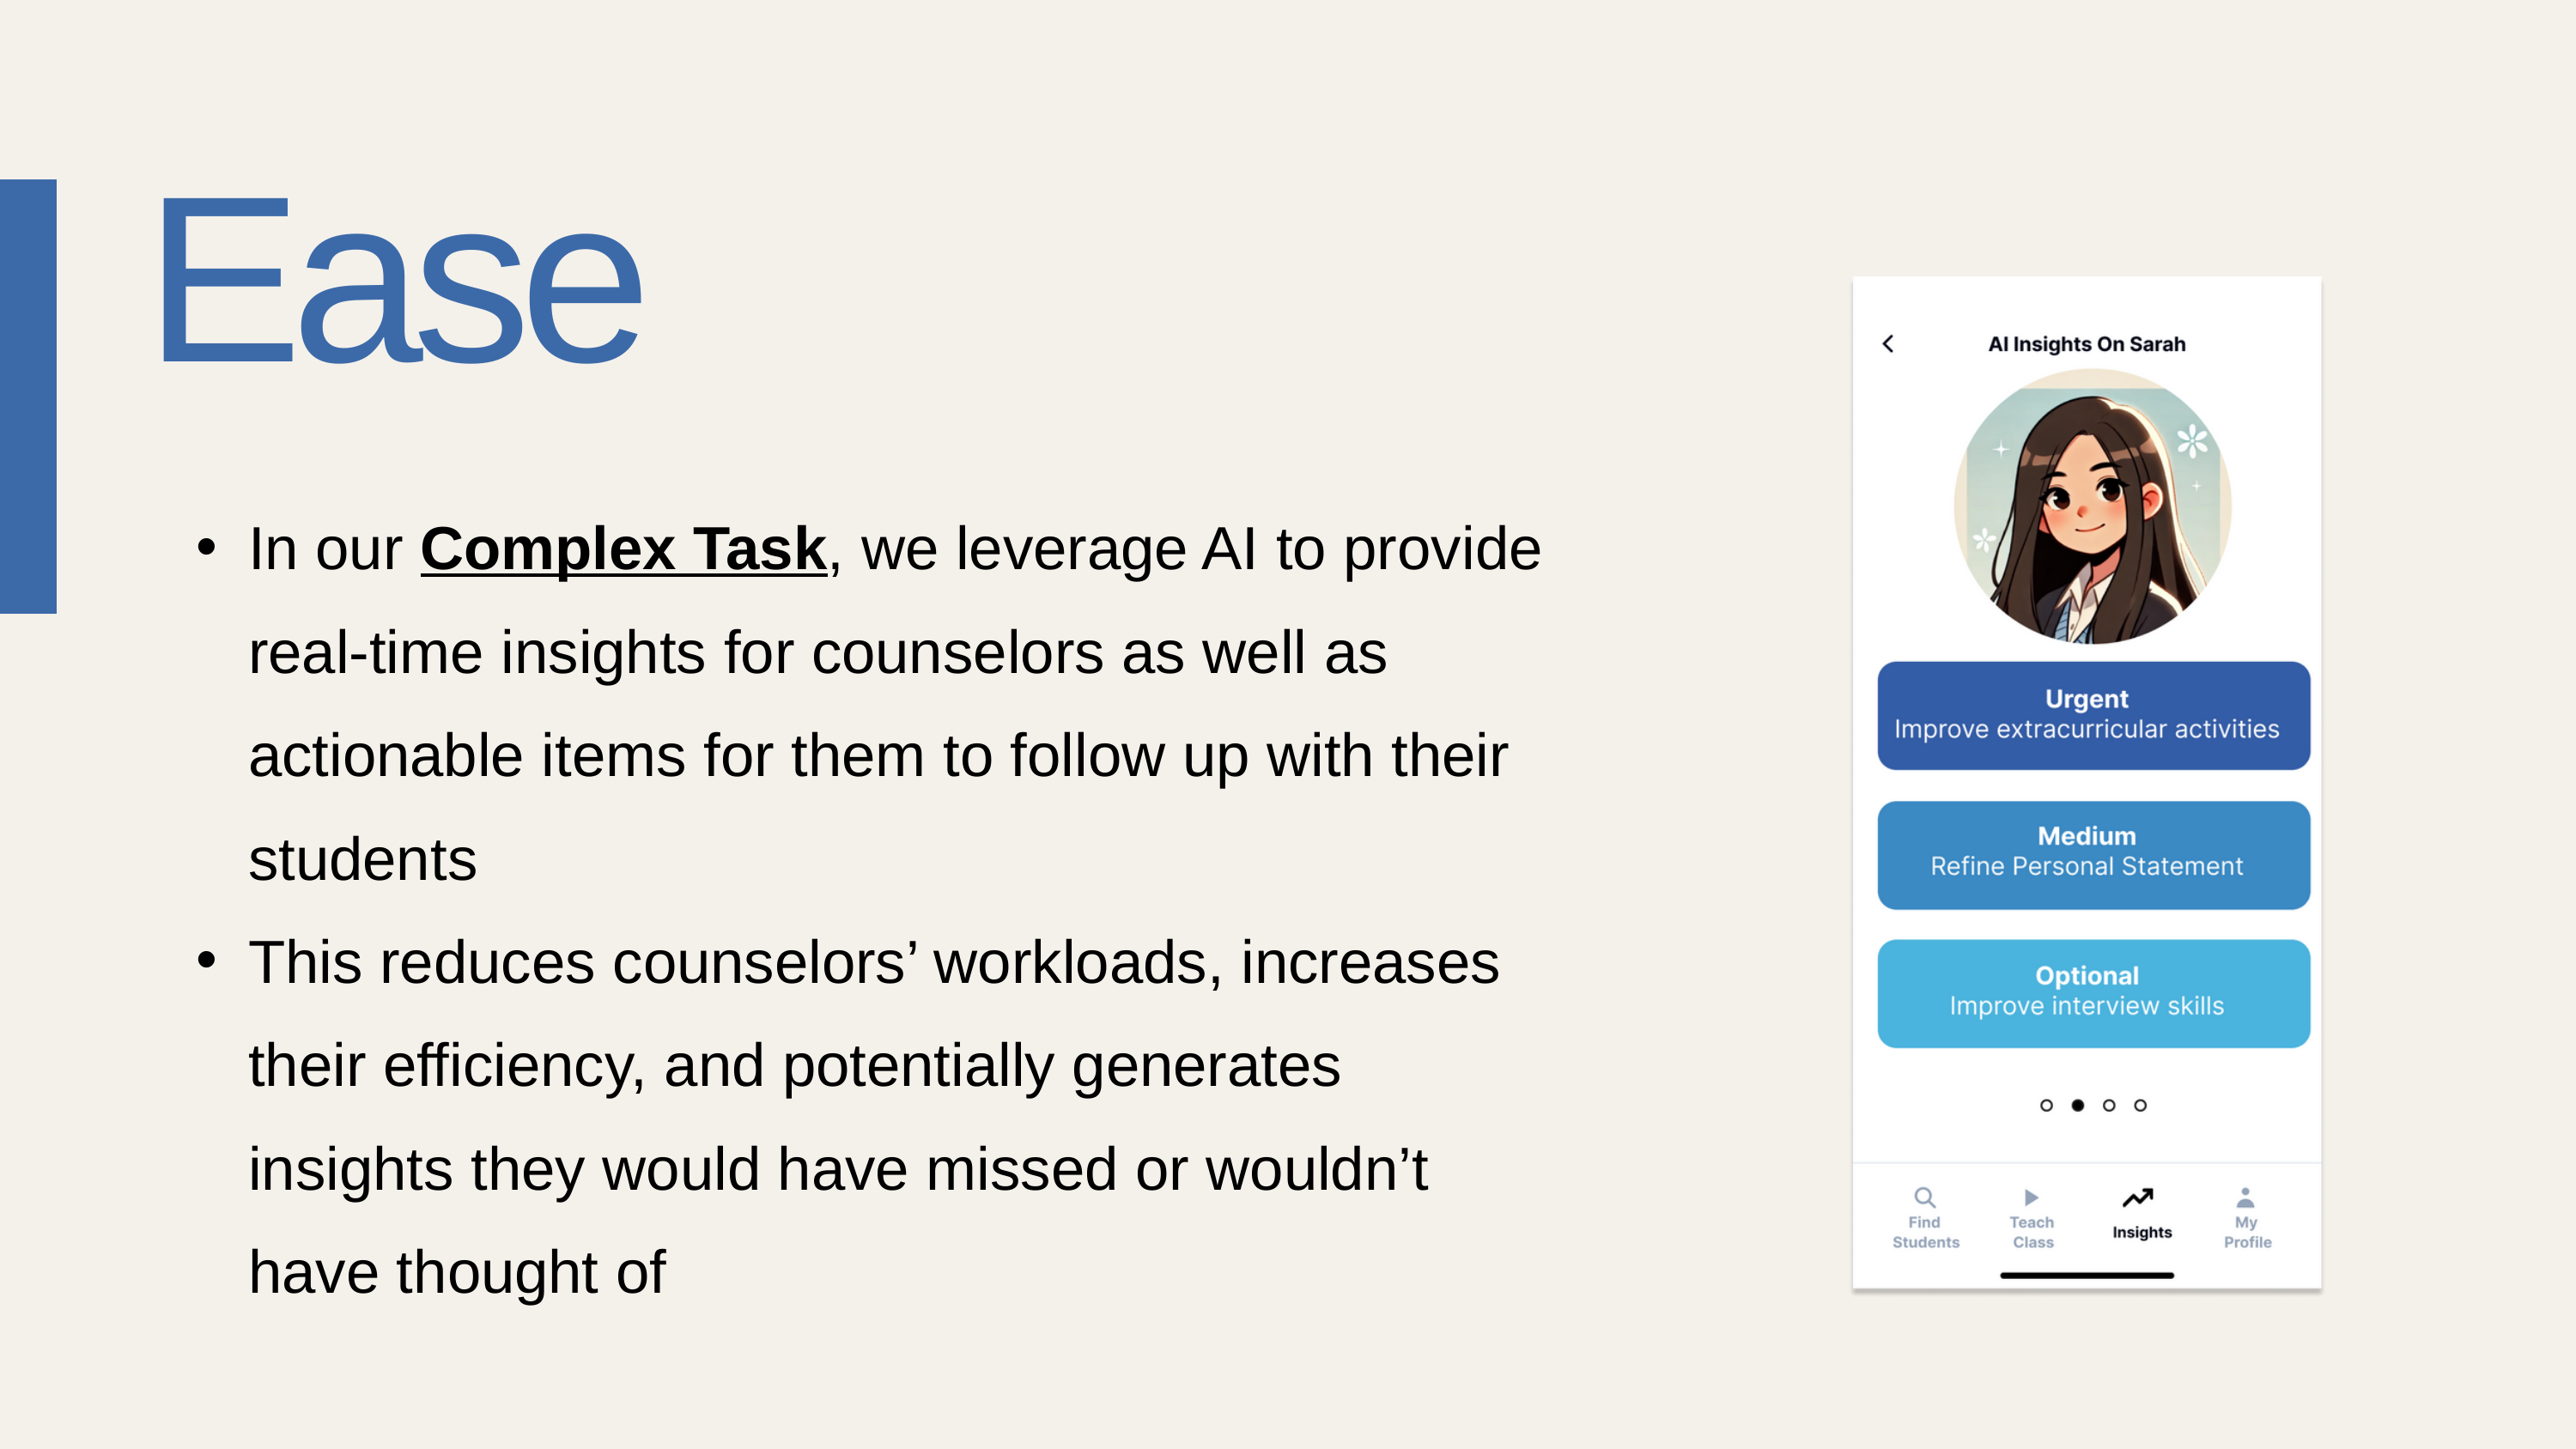

Ease

In our Complex Task, we leverage AI to provide real-time insights for counselors as well as actionable items for them to follow up with their students
This reduces counselors’ workloads, increases their efficiency, and potentially generates insights they would have missed or wouldn’t have thought of